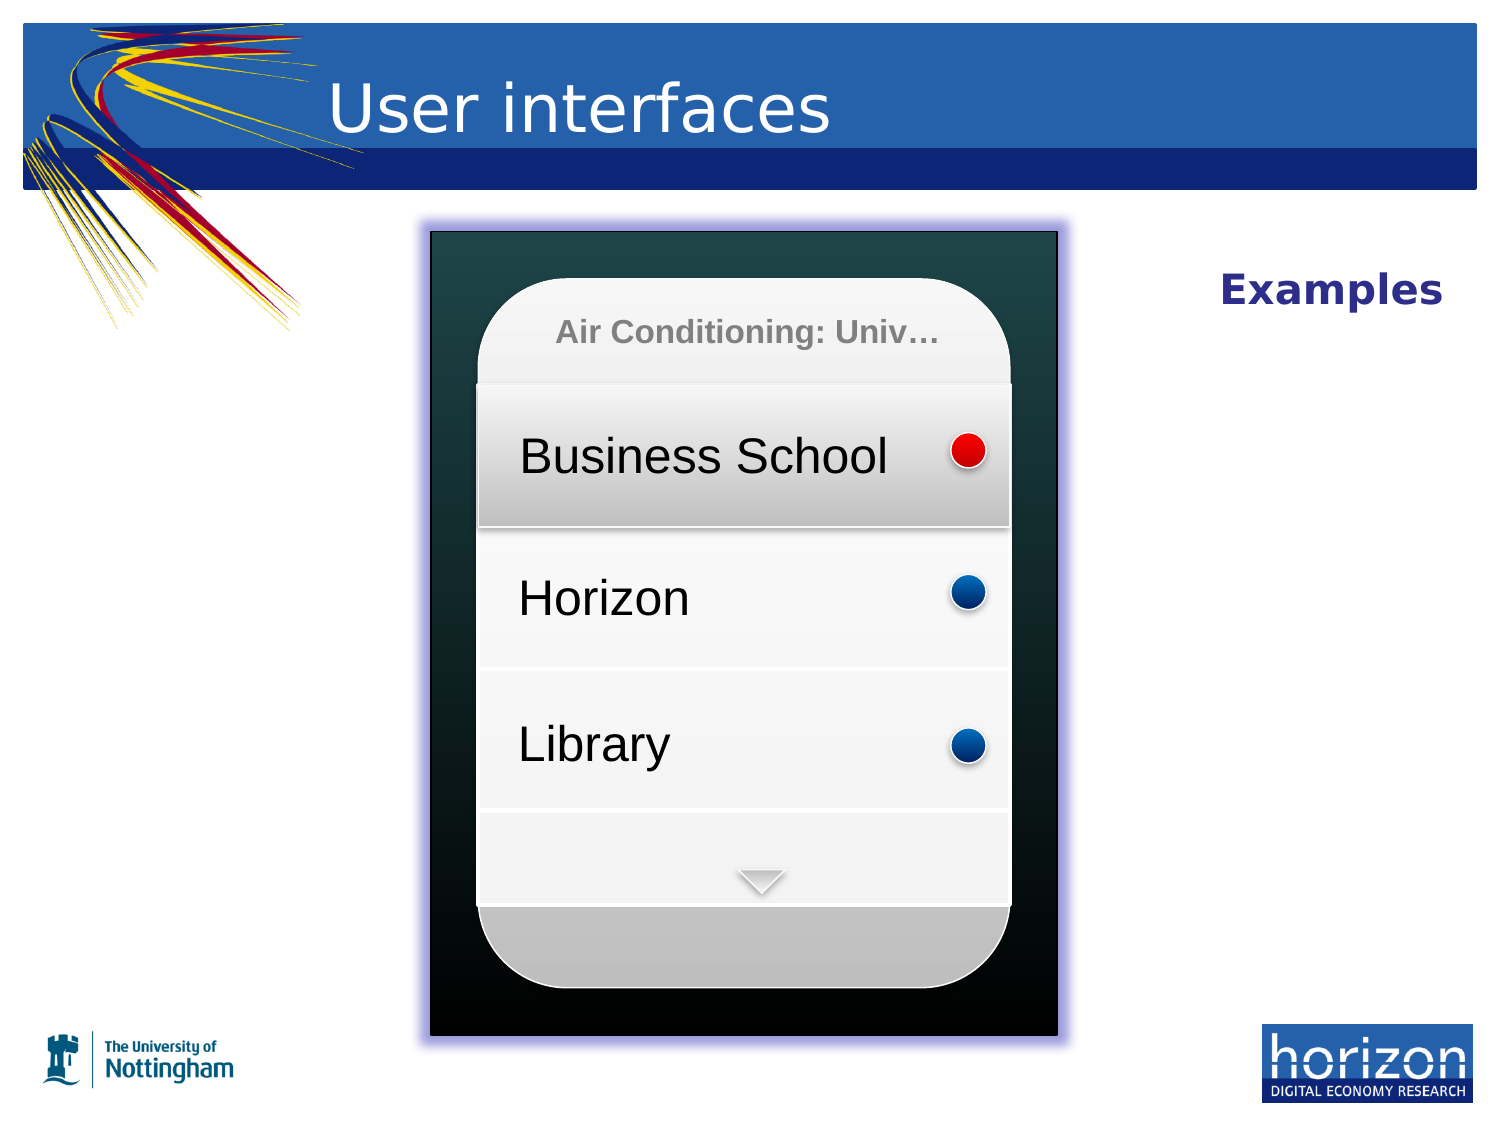

# User interfaces

Examples

Air Conditioning: Univ…

Business School

Horizon

Library